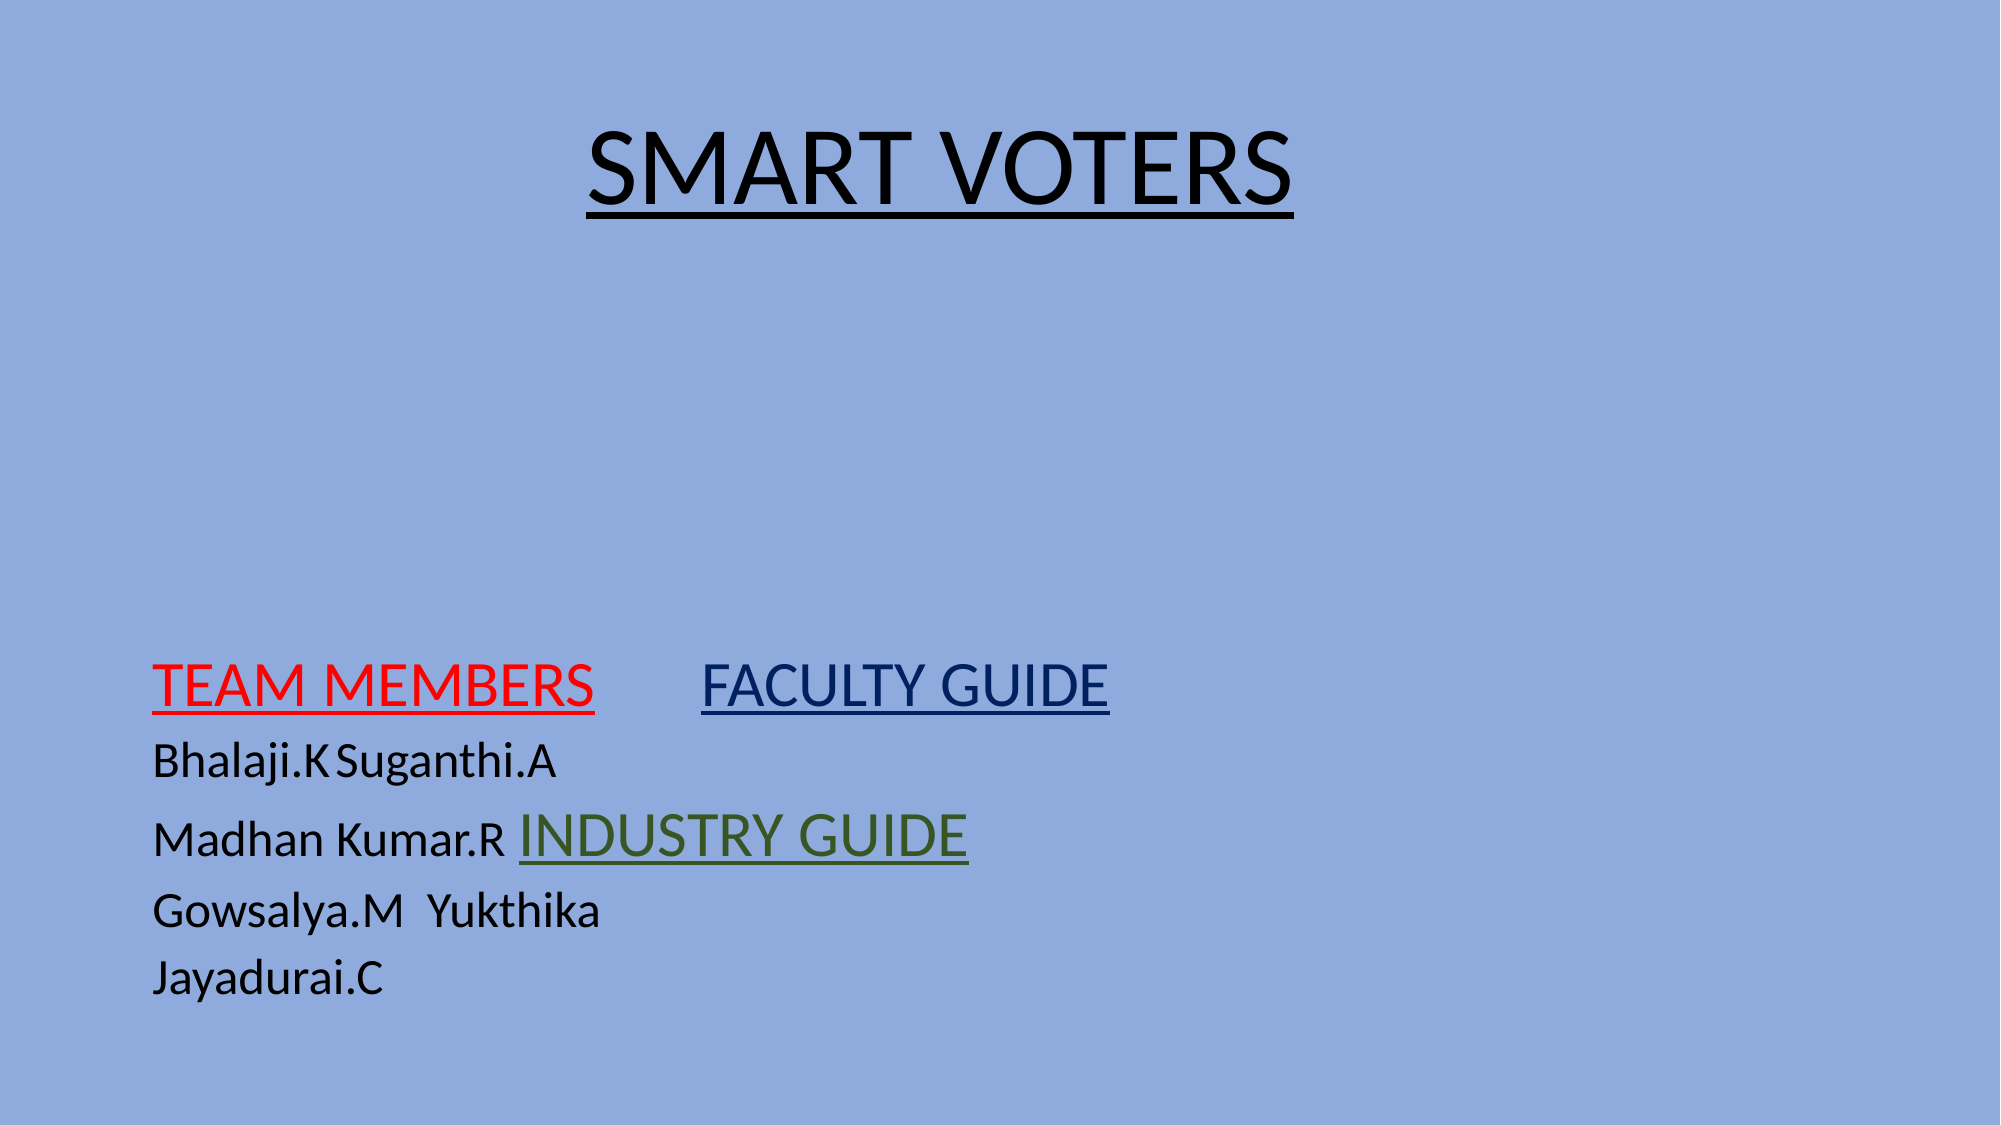

# SMART VOTERS

TEAM MEMBERS				FACULTY GUIDE
Bhalaji.K						Suganthi.A
Madhan Kumar.R					INDUSTRY GUIDE
Gowsalya.M						Yukthika
Jayadurai.C